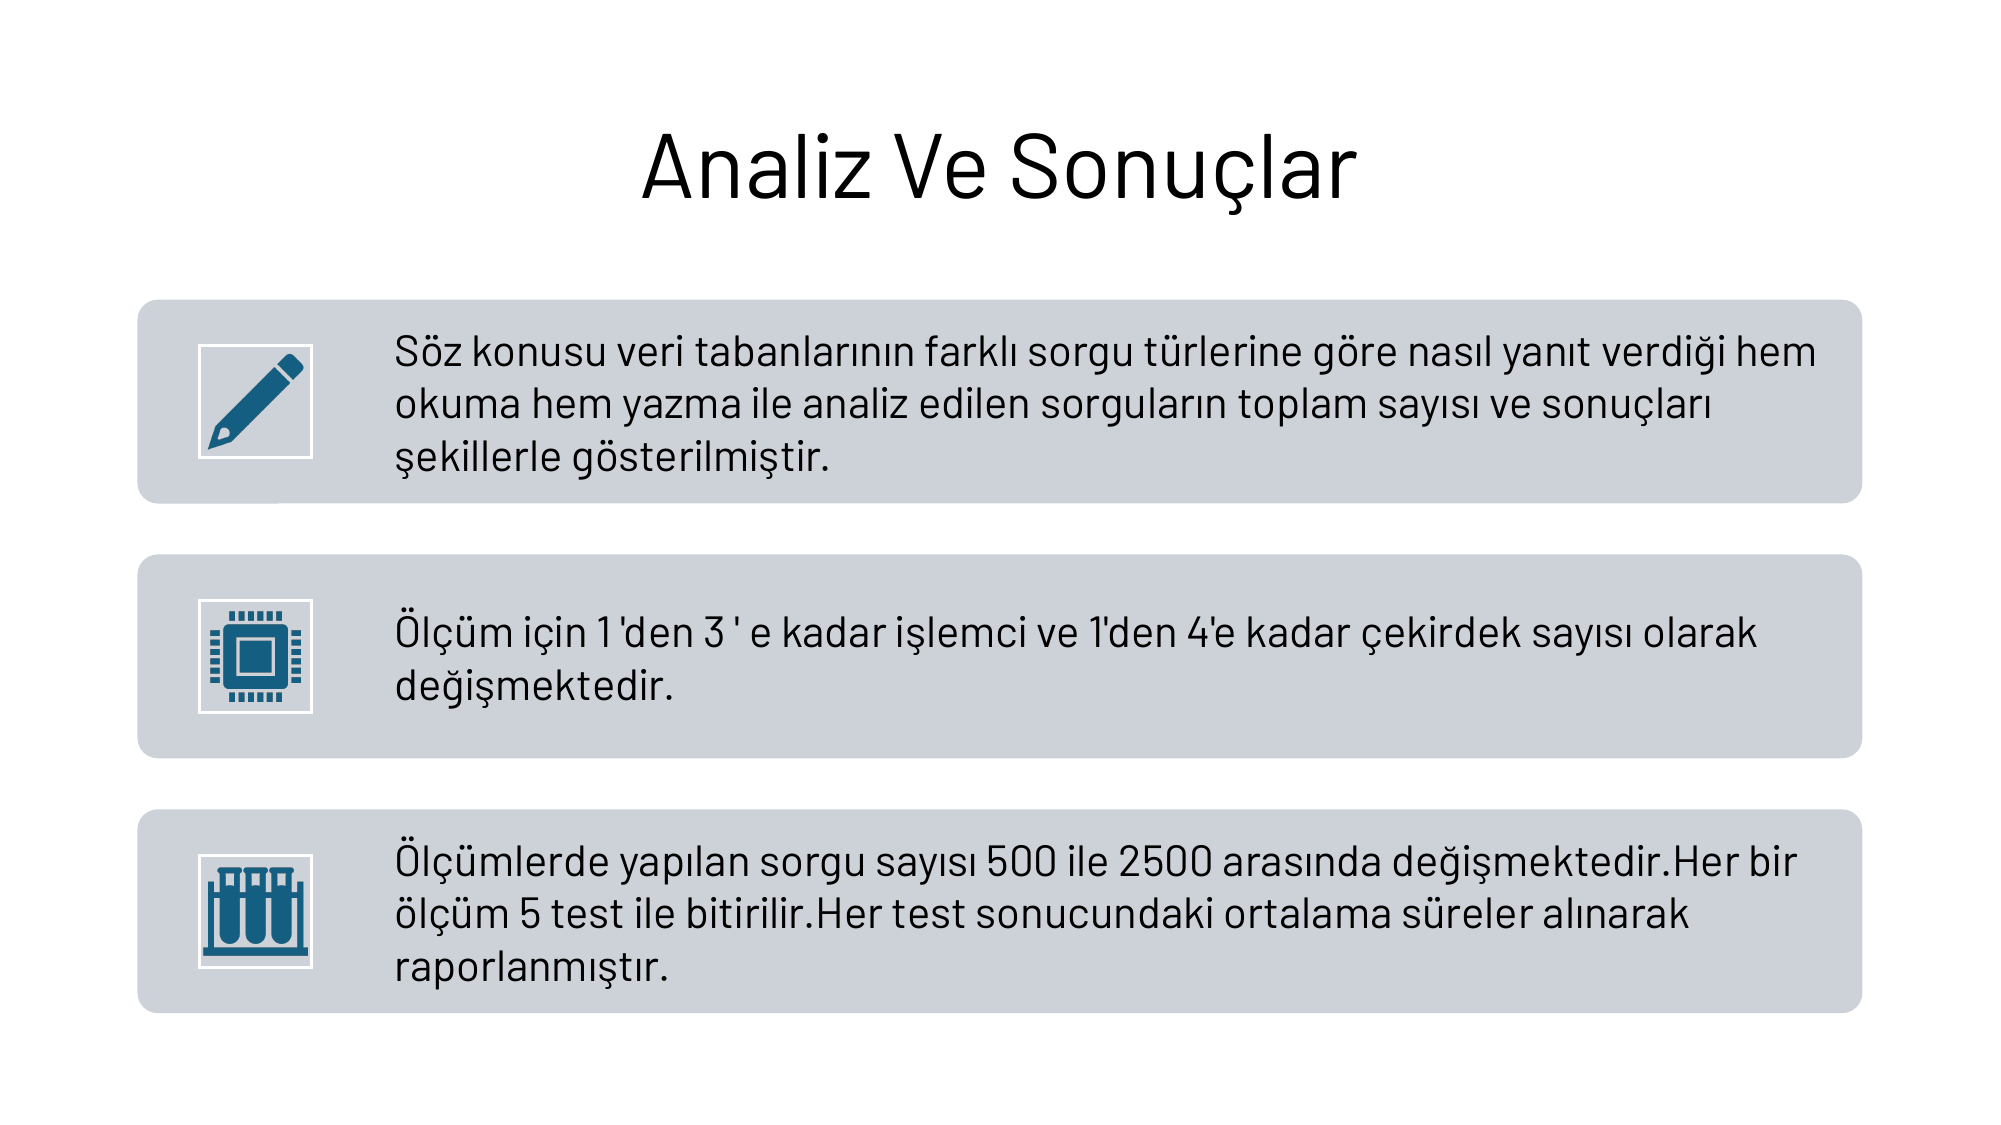

# Analiz Ve Sonuçlar
Söz konusu veri tabanlarının farklı sorgu türlerine göre nasıl yanıt verdiği hem okuma hem yazma ile analiz edilen sorguların toplam sayısı ve sonuçları şekillerle gösterilmiştir.
Ölçüm için 1 'den 3 ' e kadar işlemci ve 1'den 4'e kadar çekirdek sayısı olarak değişmektedir.
Ölçümlerde yapılan sorgu sayısı 500 ile 2500 arasında değişmektedir.Her bir ölçüm 5 test ile bitirilir.Her test sonucundaki ortalama süreler alınarak raporlanmıştır.